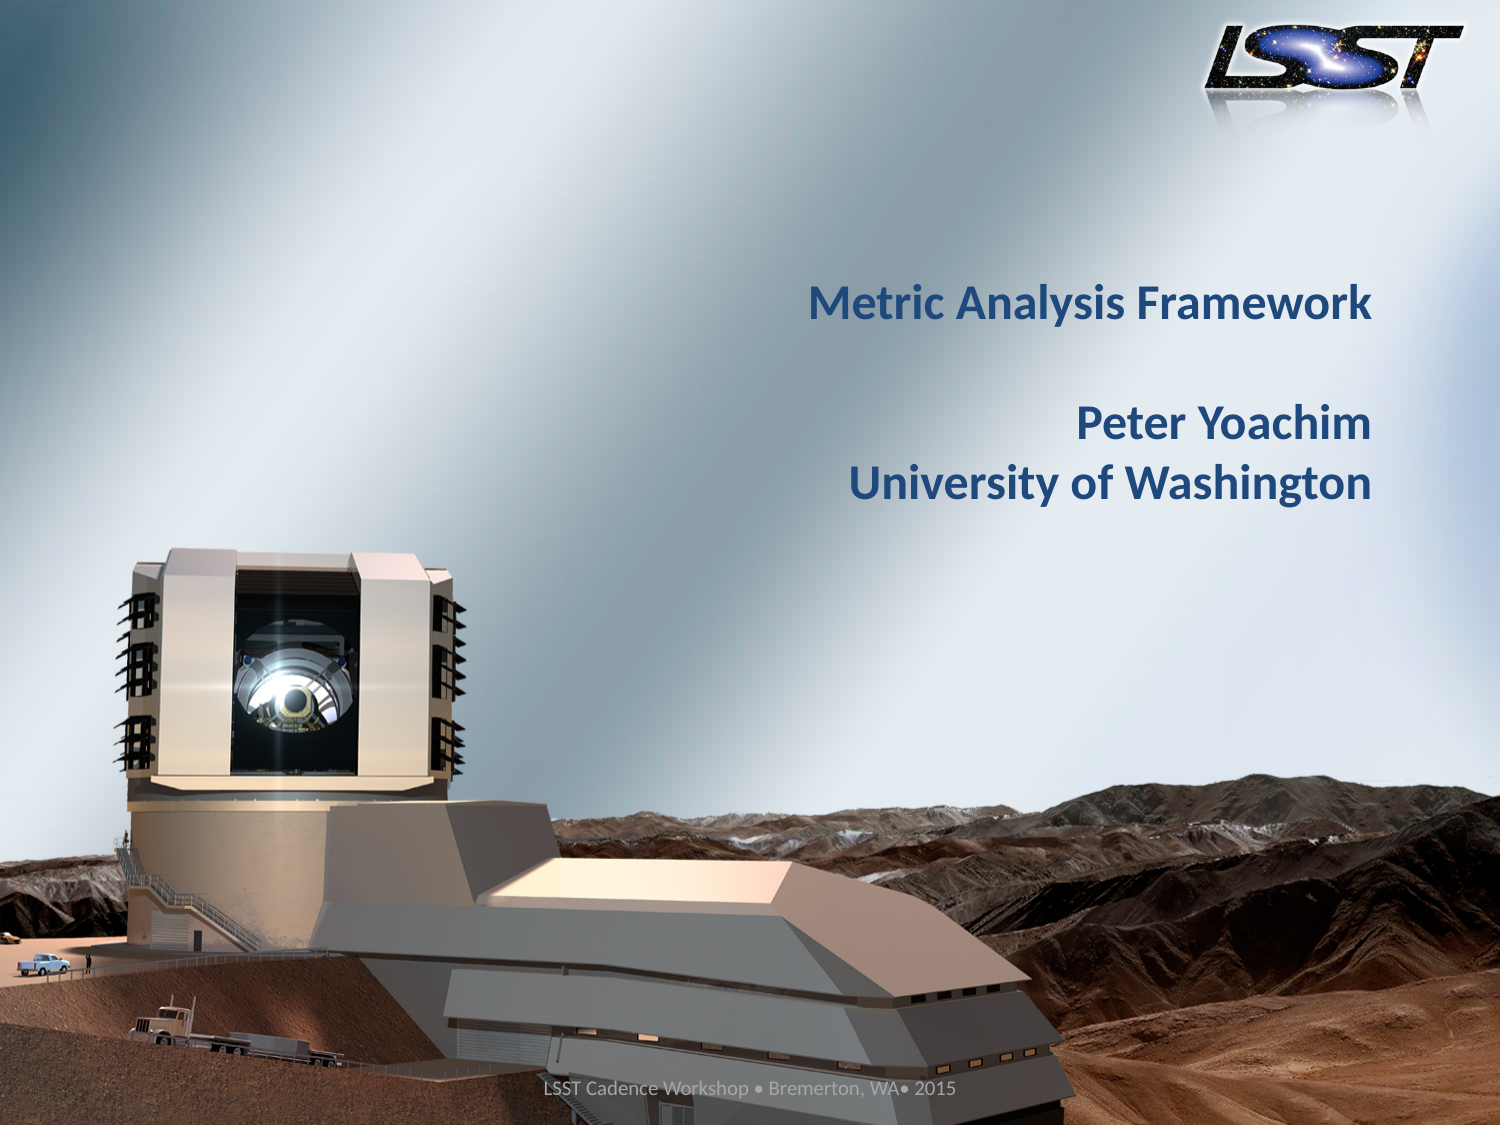

# Metric Analysis Framework Peter Yoachim University of Washington